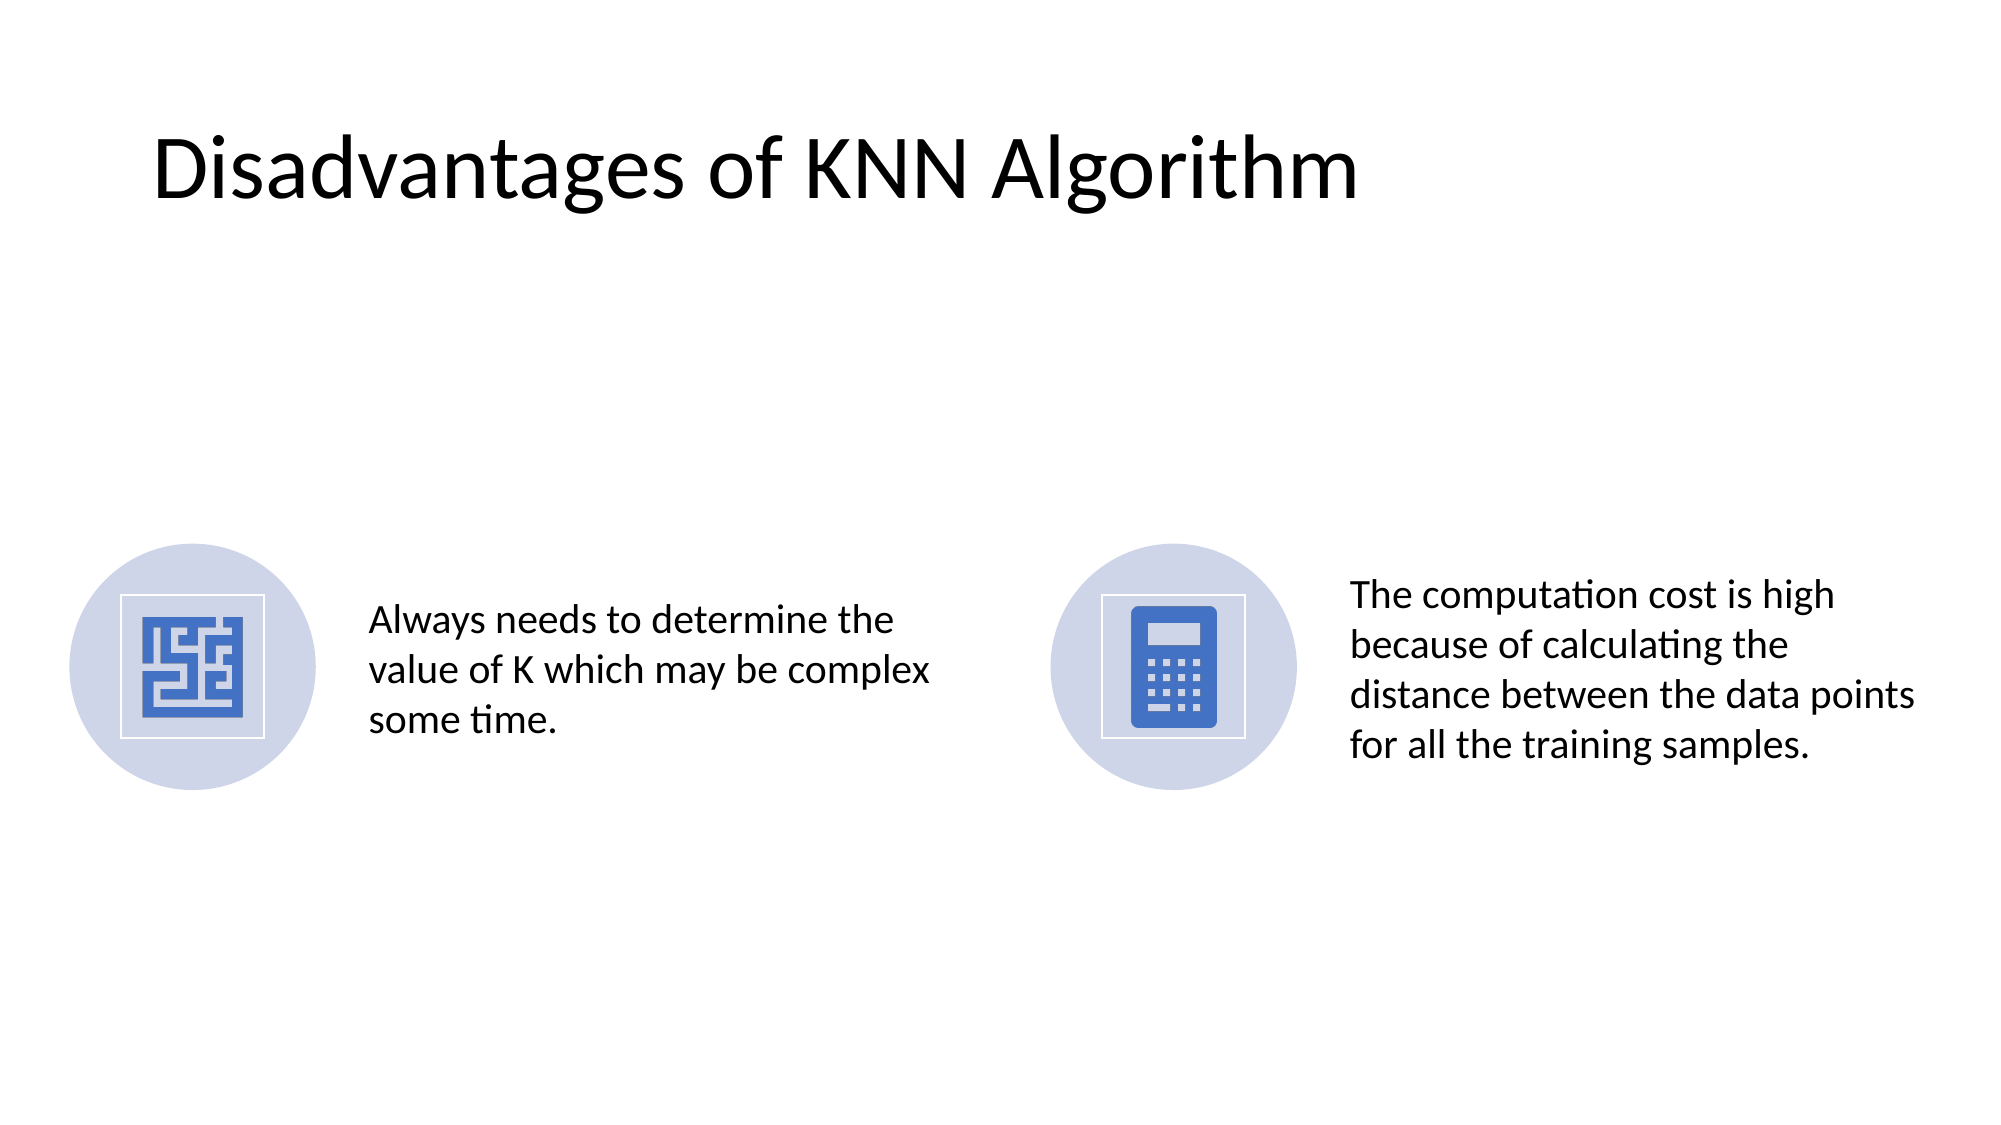

# Disadvantages of KNN Algorithm
Always needs to determine the value of K which may be complex some time.
The computation cost is high because of calculating the distance between the data points for all the training samples.